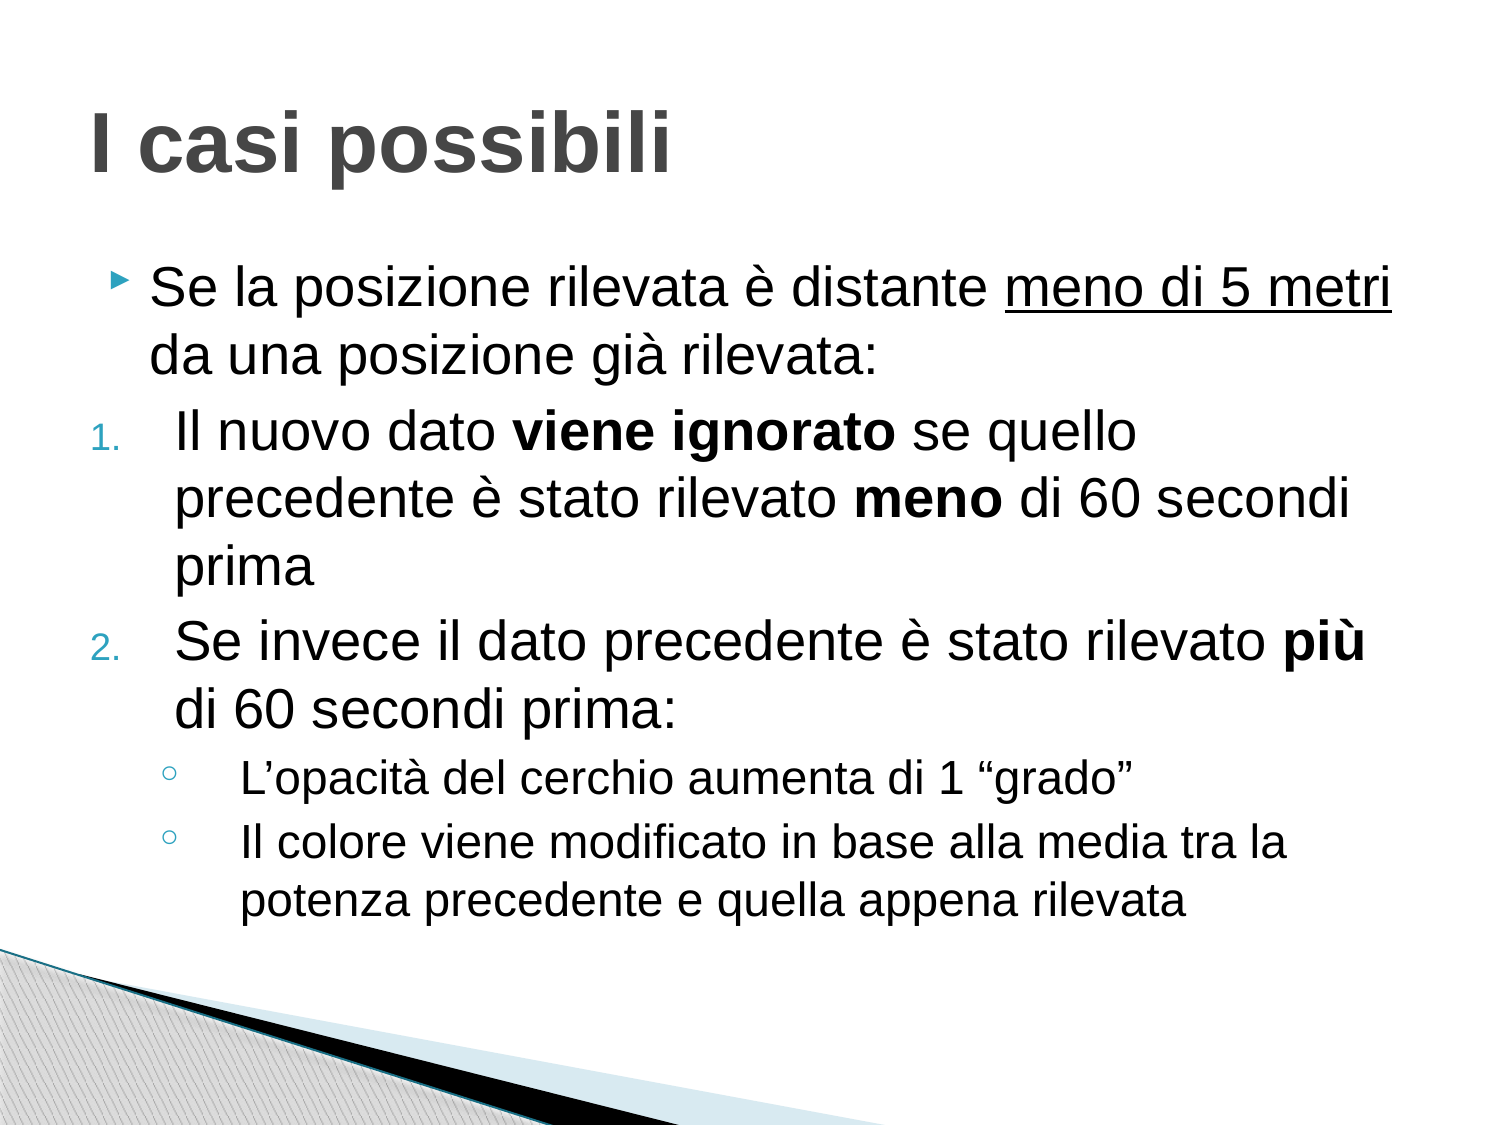

# I casi possibili
Se la posizione rilevata è distante meno di 5 metri da una posizione già rilevata:
Il nuovo dato viene ignorato se quello precedente è stato rilevato meno di 60 secondi prima
Se invece il dato precedente è stato rilevato più di 60 secondi prima:
L’opacità del cerchio aumenta di 1 “grado”
Il colore viene modificato in base alla media tra la potenza precedente e quella appena rilevata